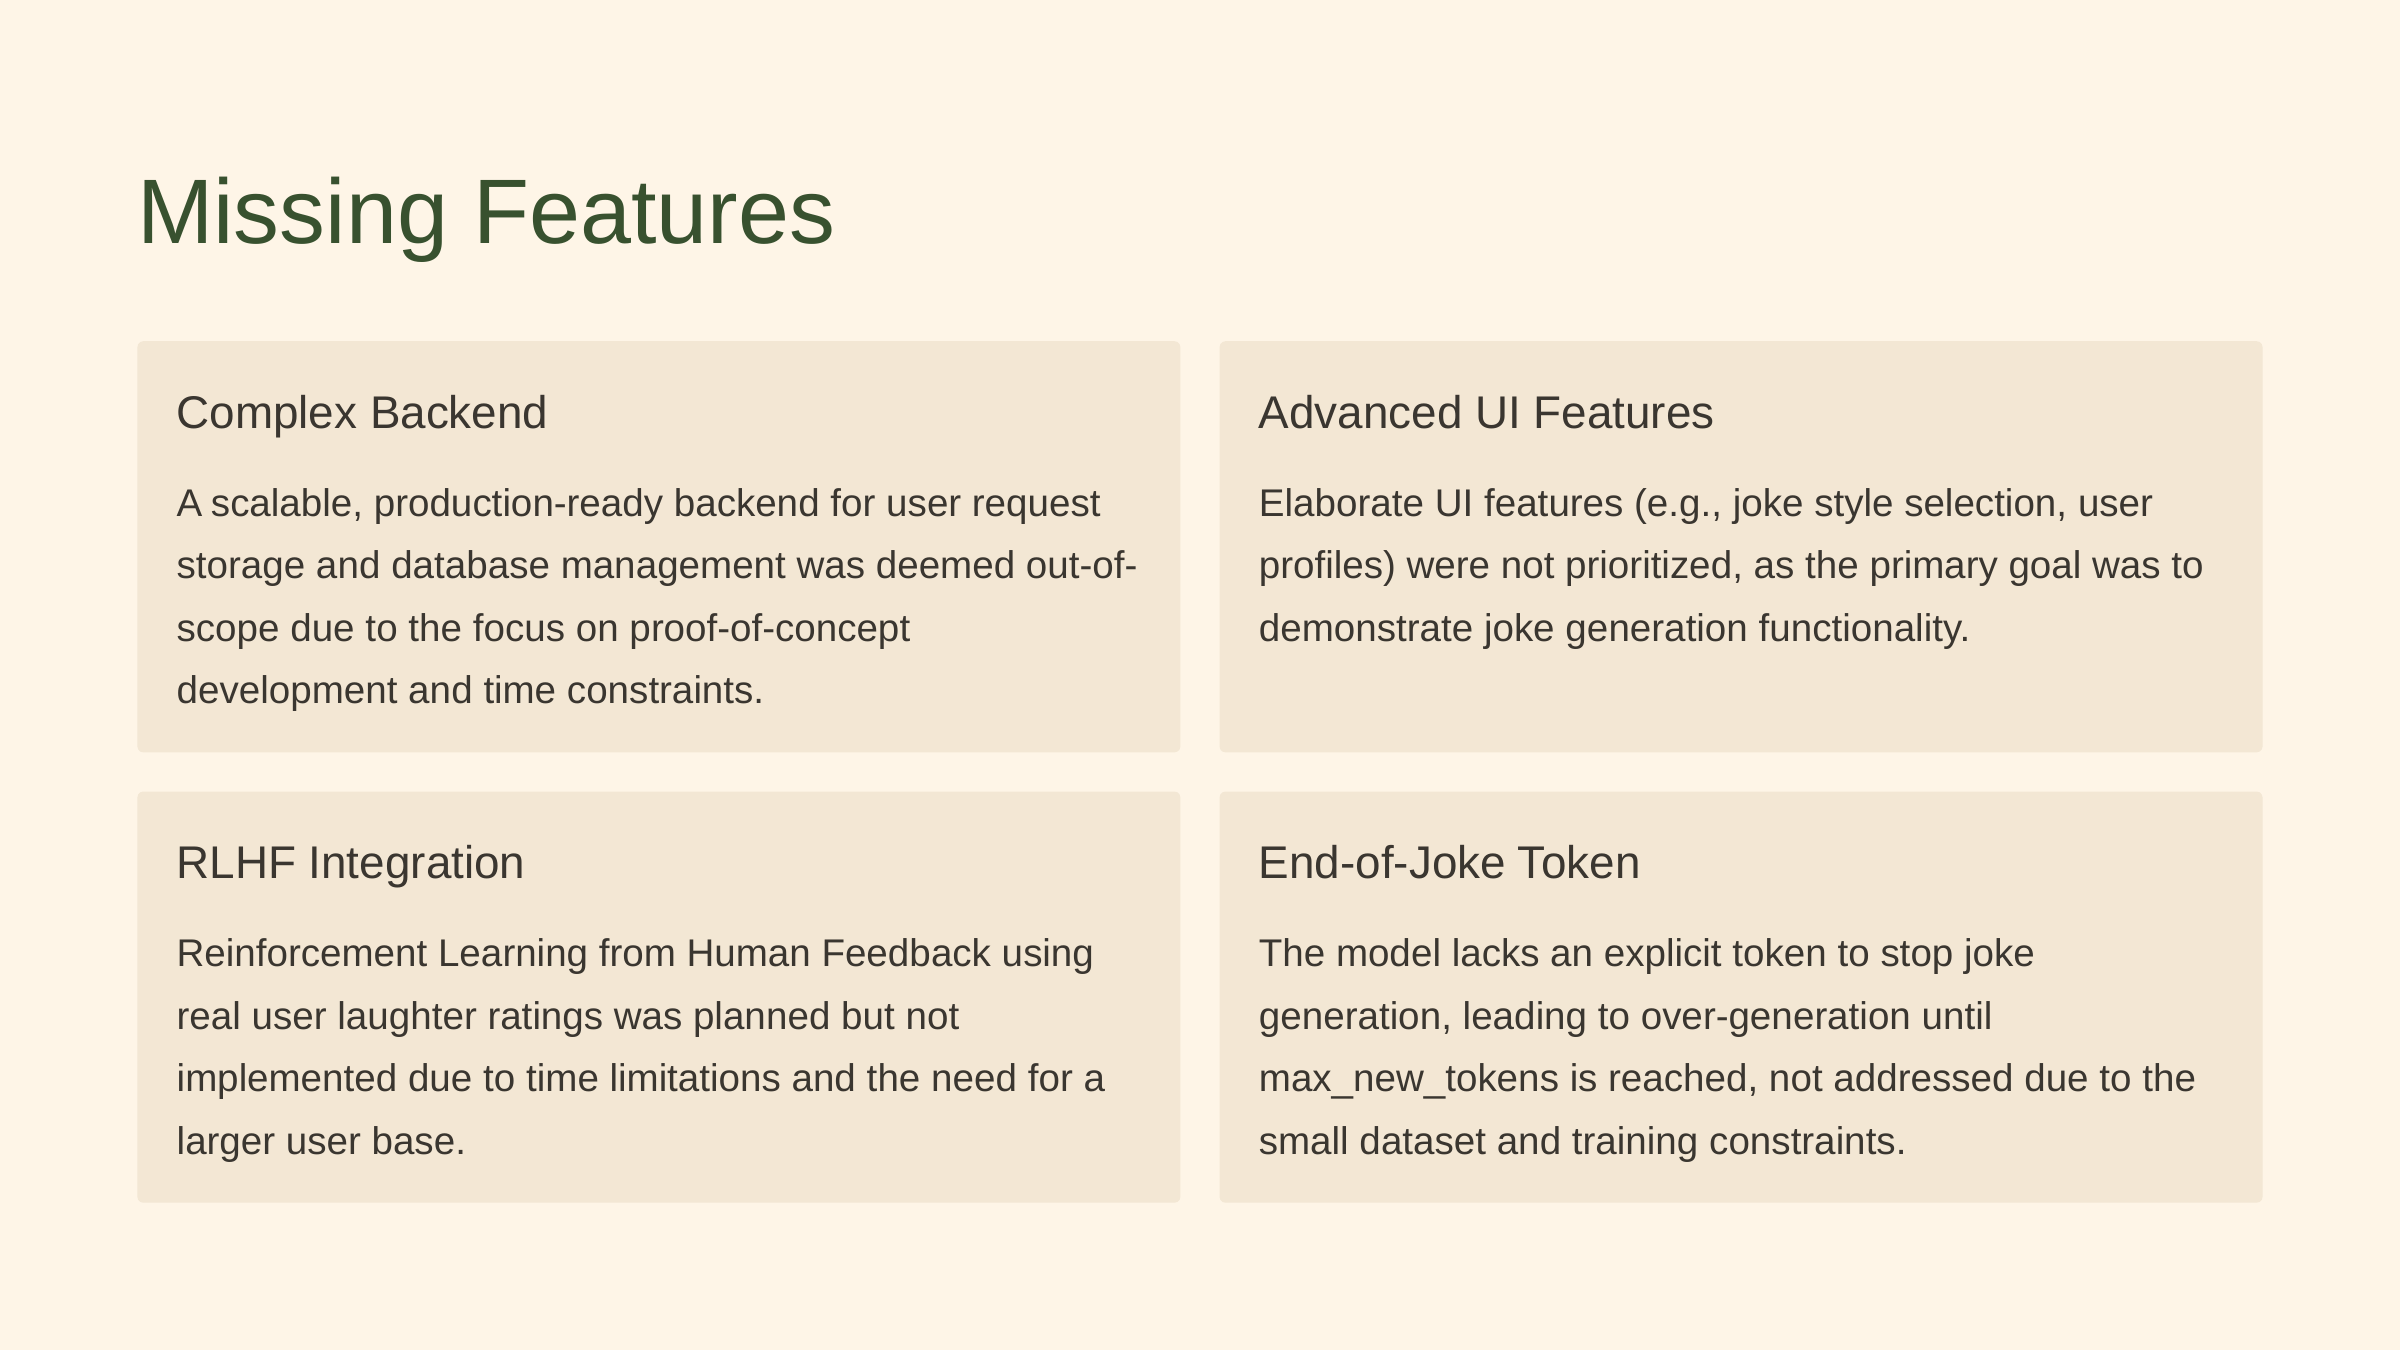

Missing Features

Complex Backend
Advanced UI Features
A scalable, production-ready backend for user request storage and database management was deemed out-of-scope due to the focus on proof-of-concept development and time constraints.
Elaborate UI features (e.g., joke style selection, user profiles) were not prioritized, as the primary goal was to demonstrate joke generation functionality.

RLHF Integration
End-of-Joke Token
Reinforcement Learning from Human Feedback using real user laughter ratings was planned but not implemented due to time limitations and the need for a larger user base.
The model lacks an explicit token to stop joke generation, leading to over-generation until max_new_tokens is reached, not addressed due to the small dataset and training constraints.